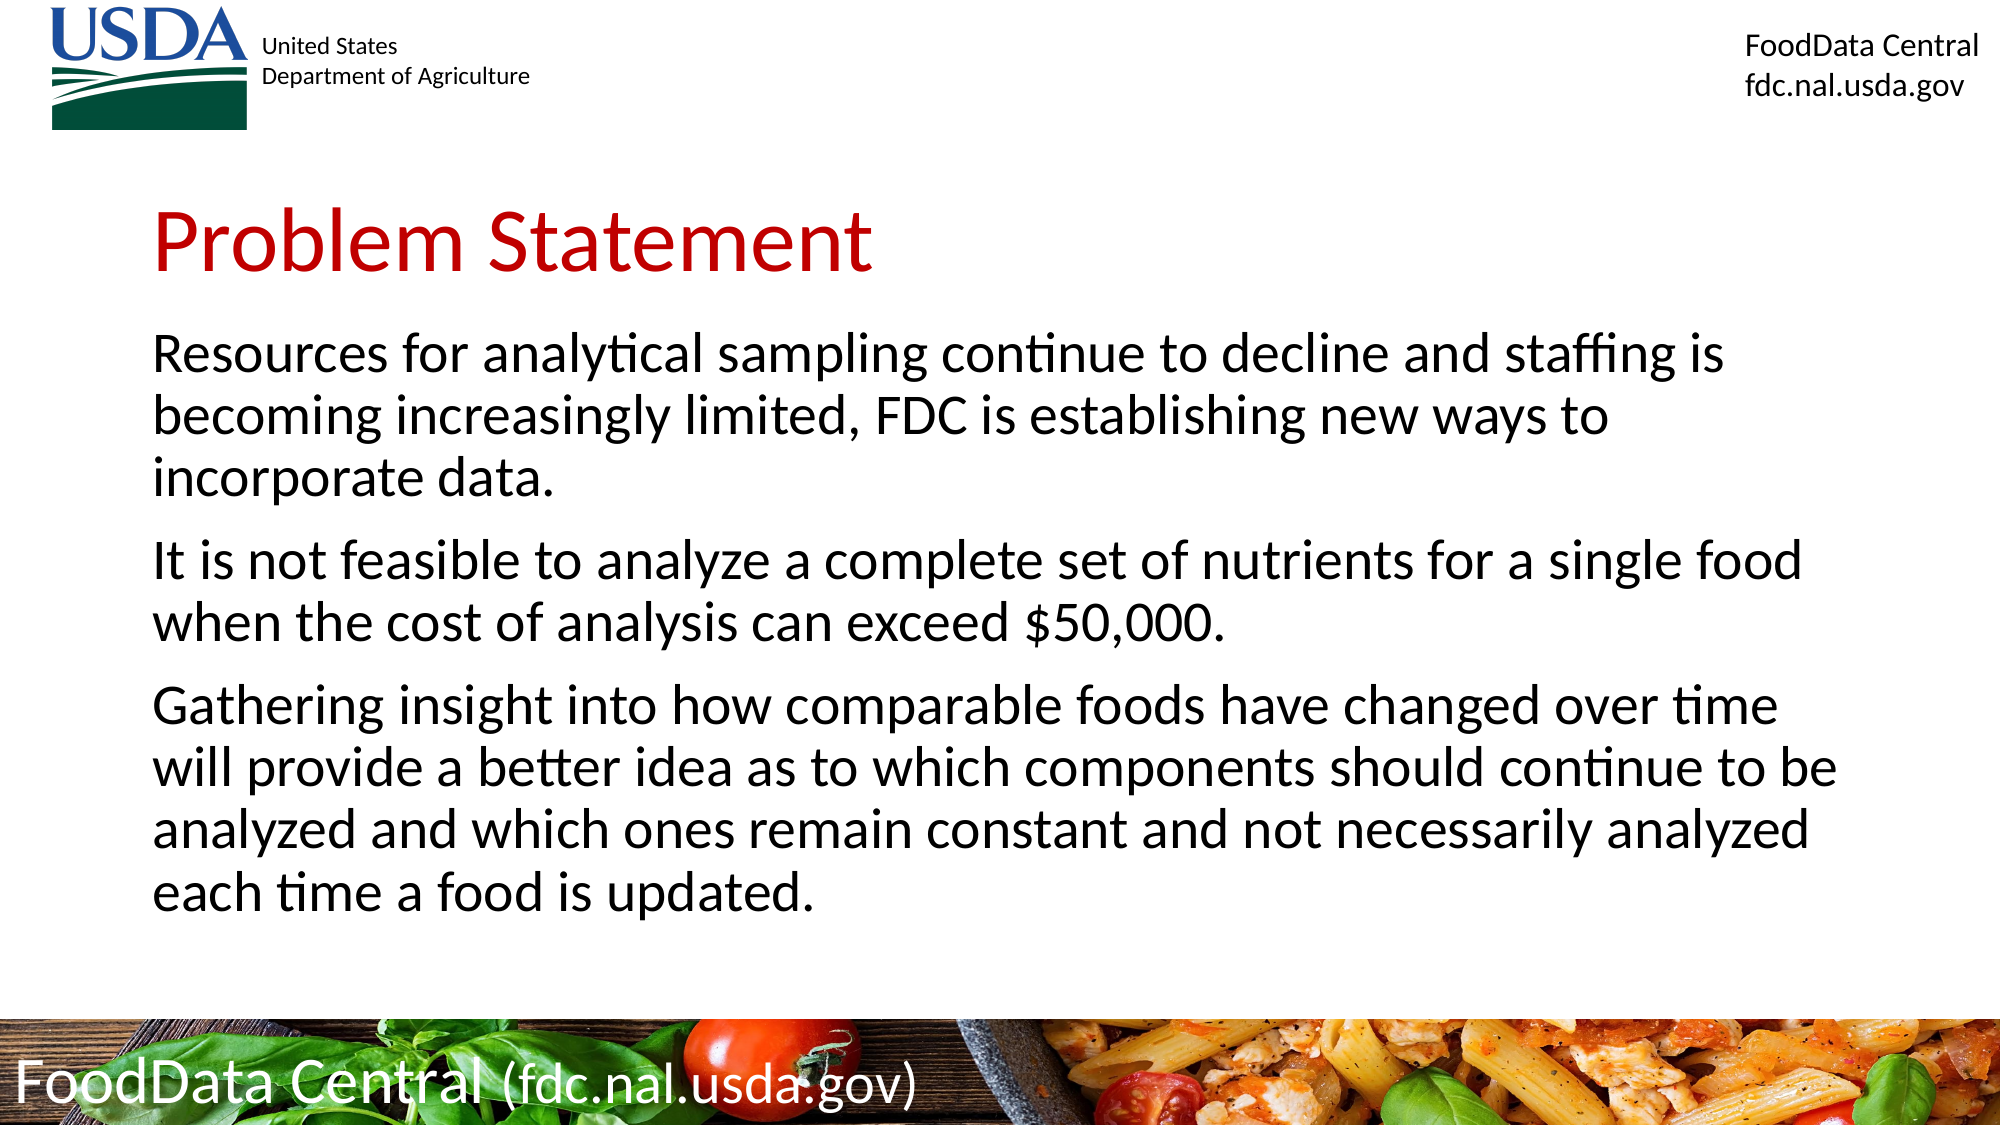

# Problem Statement
Resources for analytical sampling continue to decline and staffing is becoming increasingly limited, FDC is establishing new ways to incorporate data.
It is not feasible to analyze a complete set of nutrients for a single food when the cost of analysis can exceed $50,000.
Gathering insight into how comparable foods have changed over time will provide a better idea as to which components should continue to be analyzed and which ones remain constant and not necessarily analyzed each time a food is updated.